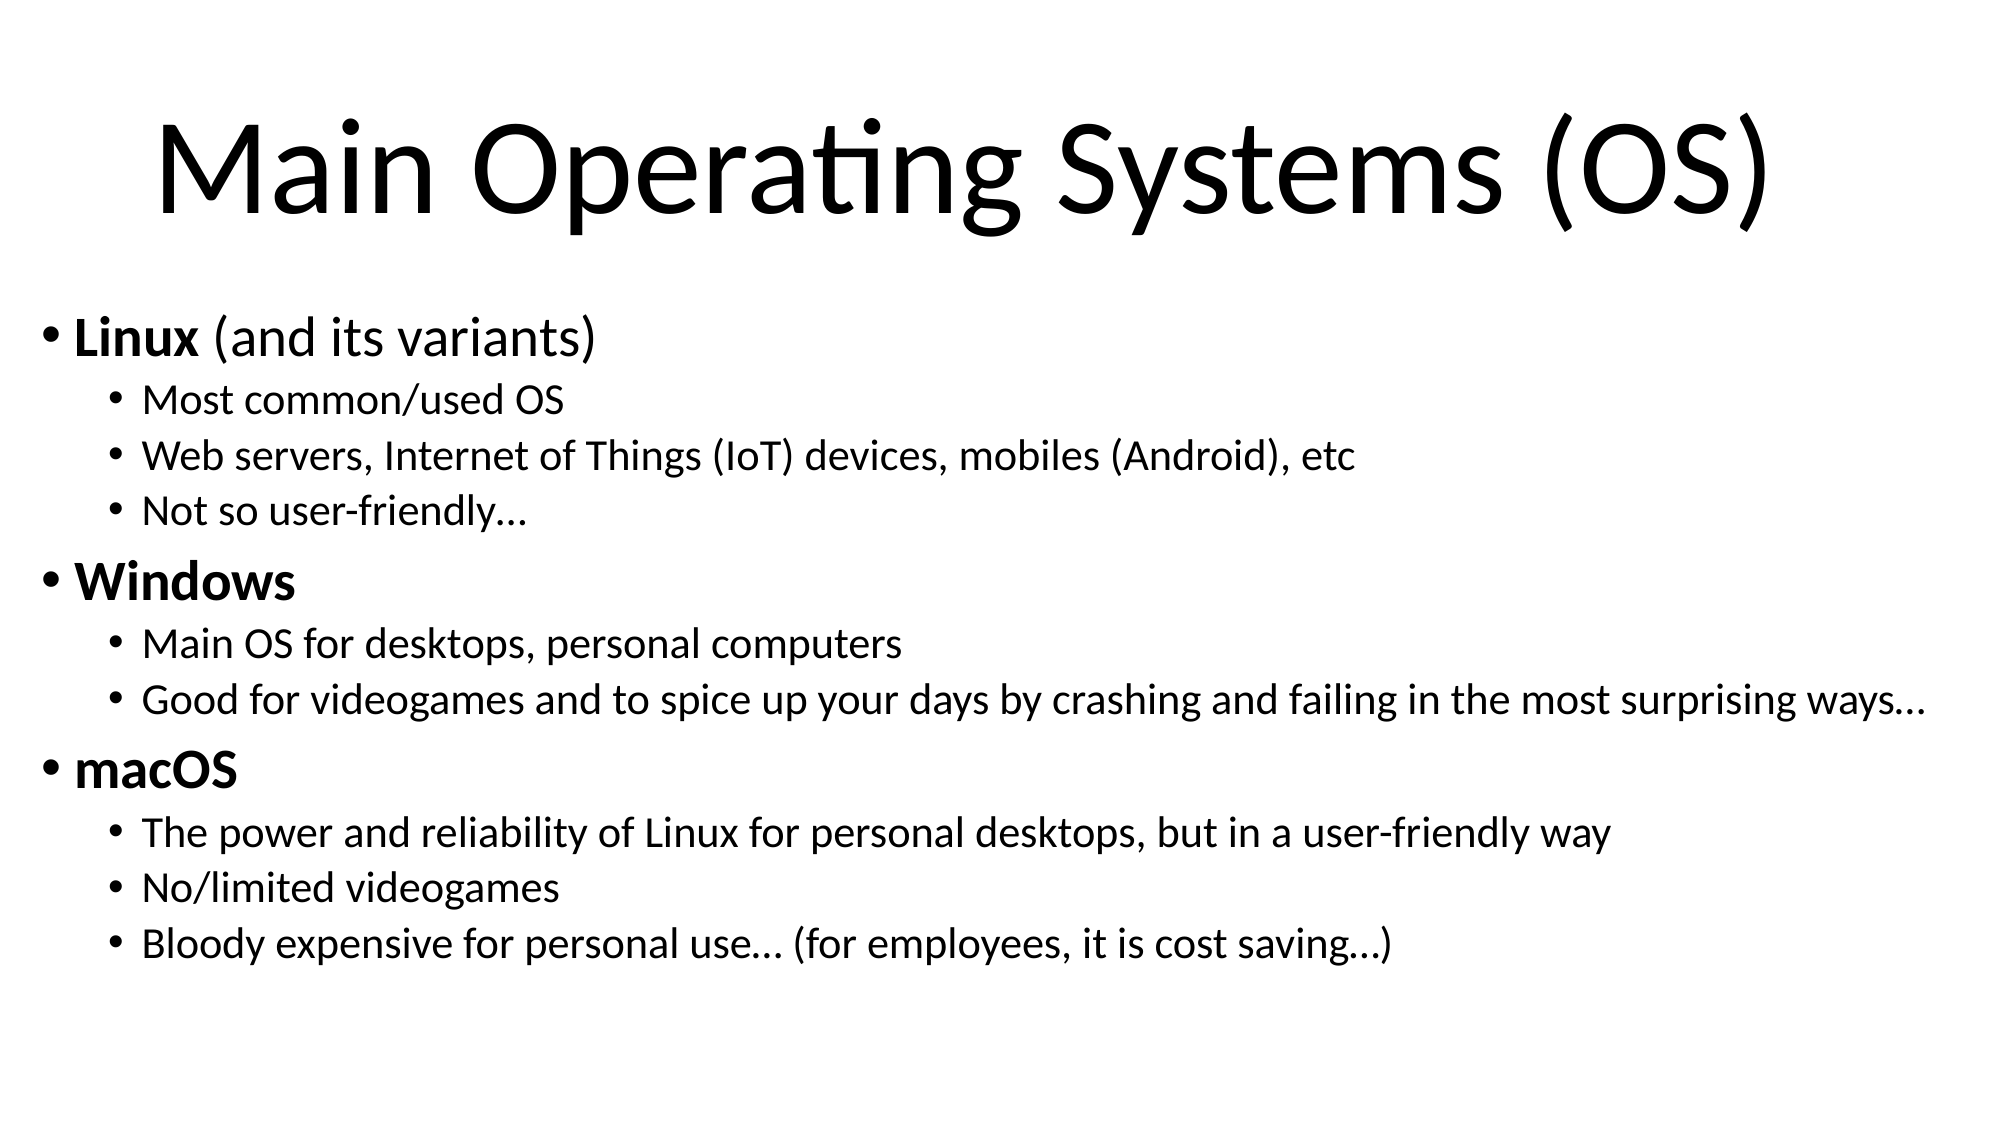

# Main Operating Systems (OS)
Linux (and its variants)
Most common/used OS
Web servers, Internet of Things (IoT) devices, mobiles (Android), etc
Not so user-friendly…
Windows
Main OS for desktops, personal computers
Good for videogames and to spice up your days by crashing and failing in the most surprising ways…
macOS
The power and reliability of Linux for personal desktops, but in a user-friendly way
No/limited videogames
Bloody expensive for personal use… (for employees, it is cost saving…)